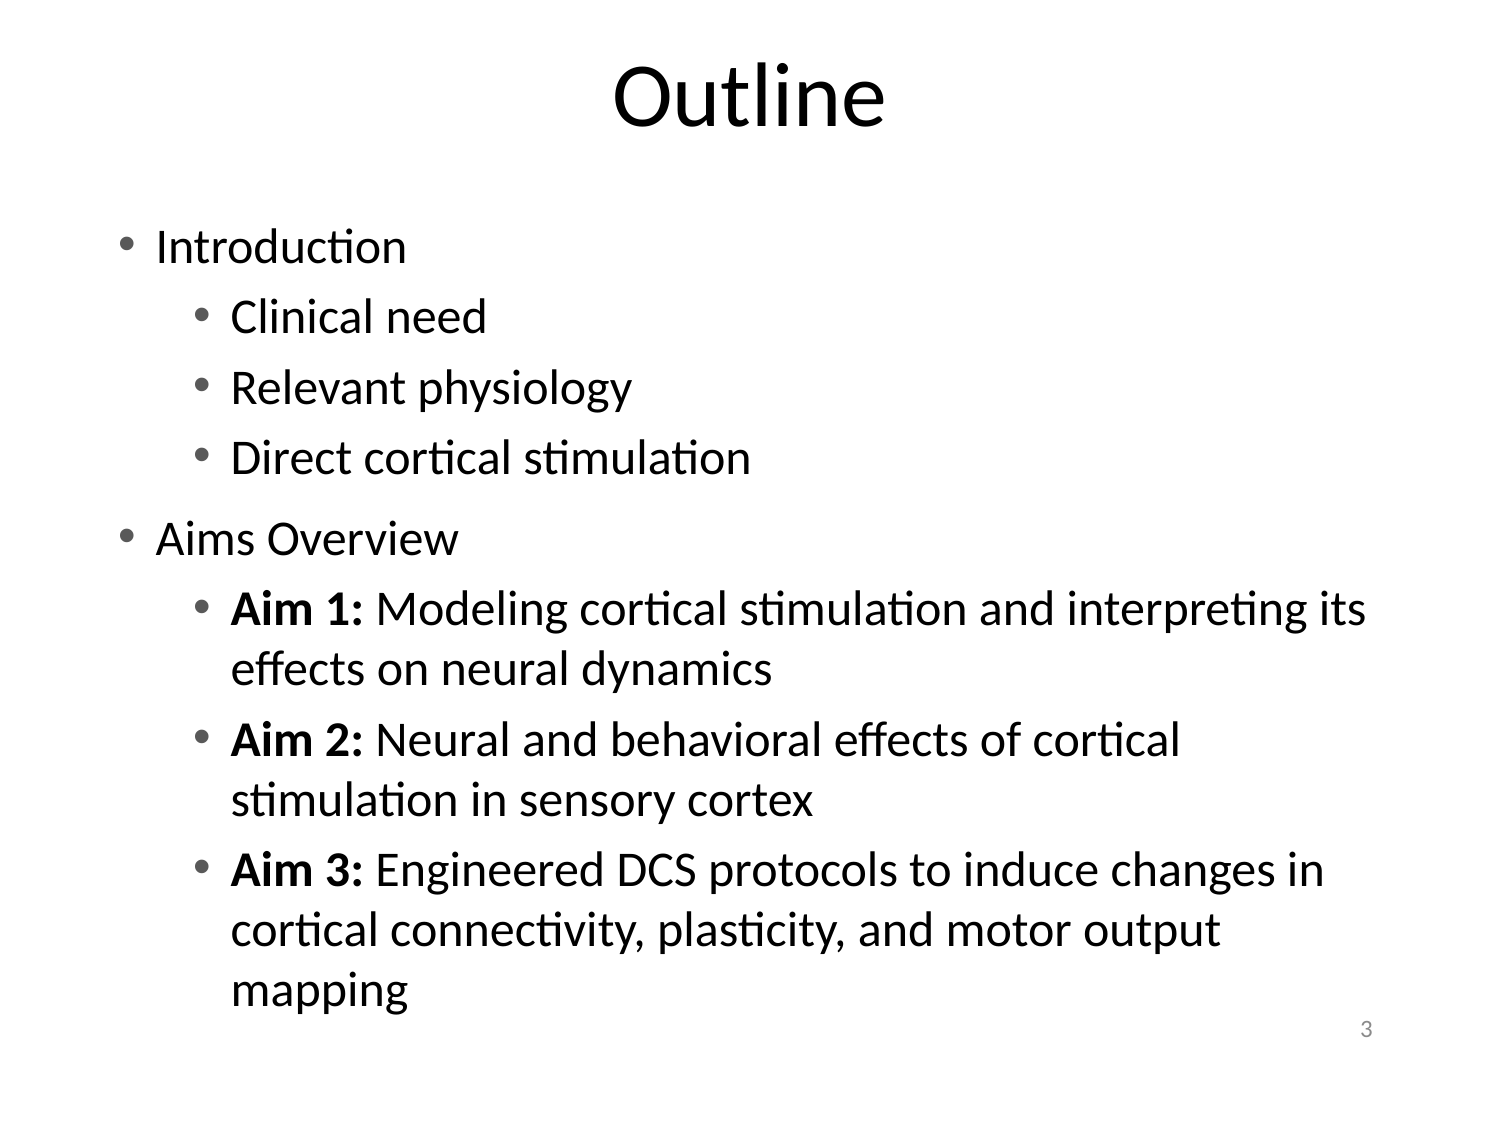

# Outline

Introduction
Clinical need
Relevant physiology
Direct cortical stimulation
Aims Overview
Aim 1: Modeling cortical stimulation and interpreting its effects on neural dynamics
Aim 2: Neural and behavioral effects of cortical stimulation in sensory cortex
Aim 3: Engineered DCS protocols to induce changes in cortical connectivity, plasticity, and motor output mapping
3